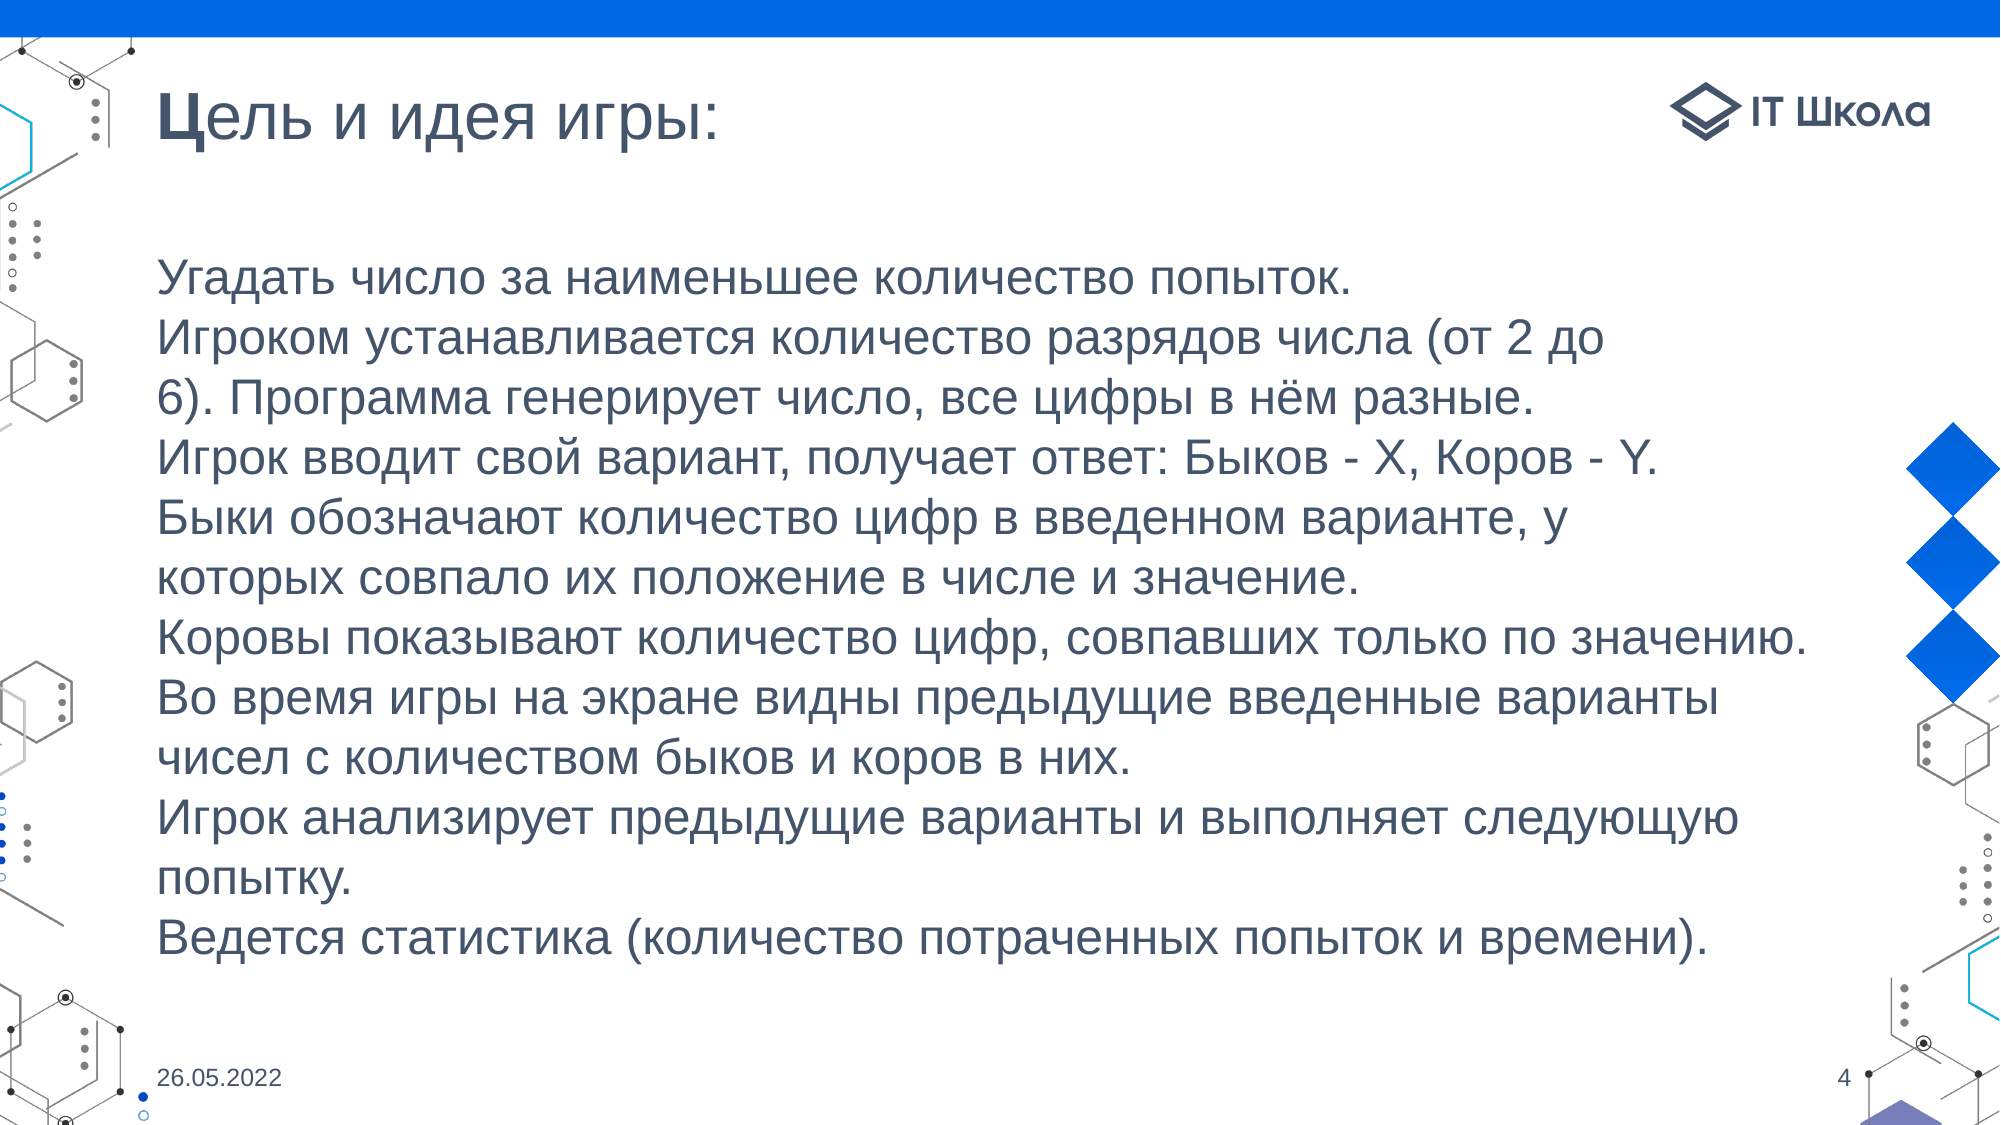

# Цель и идея игры:
Угадать число за наименьшее количество попыток.
Игроком устанавливается количество разрядов числа (от 2 до 6). Программа генерирует число, все цифры в нём разные.
Игрок вводит свой вариант, получает ответ: Быков - Х, Коров - Y.
Быки обозначают количество цифр в введенном варианте, у которых совпало их положение в числе и значение.
Коровы показывают количество цифр, совпавших только по значению.
Во время игры на экране видны предыдущие введенные варианты чисел с количеством быков и коров в них.
Игрок анализирует предыдущие варианты и выполняет следующую попытку.
Ведется статистика (количество потраченных попыток и времени).

26.05.2022
4